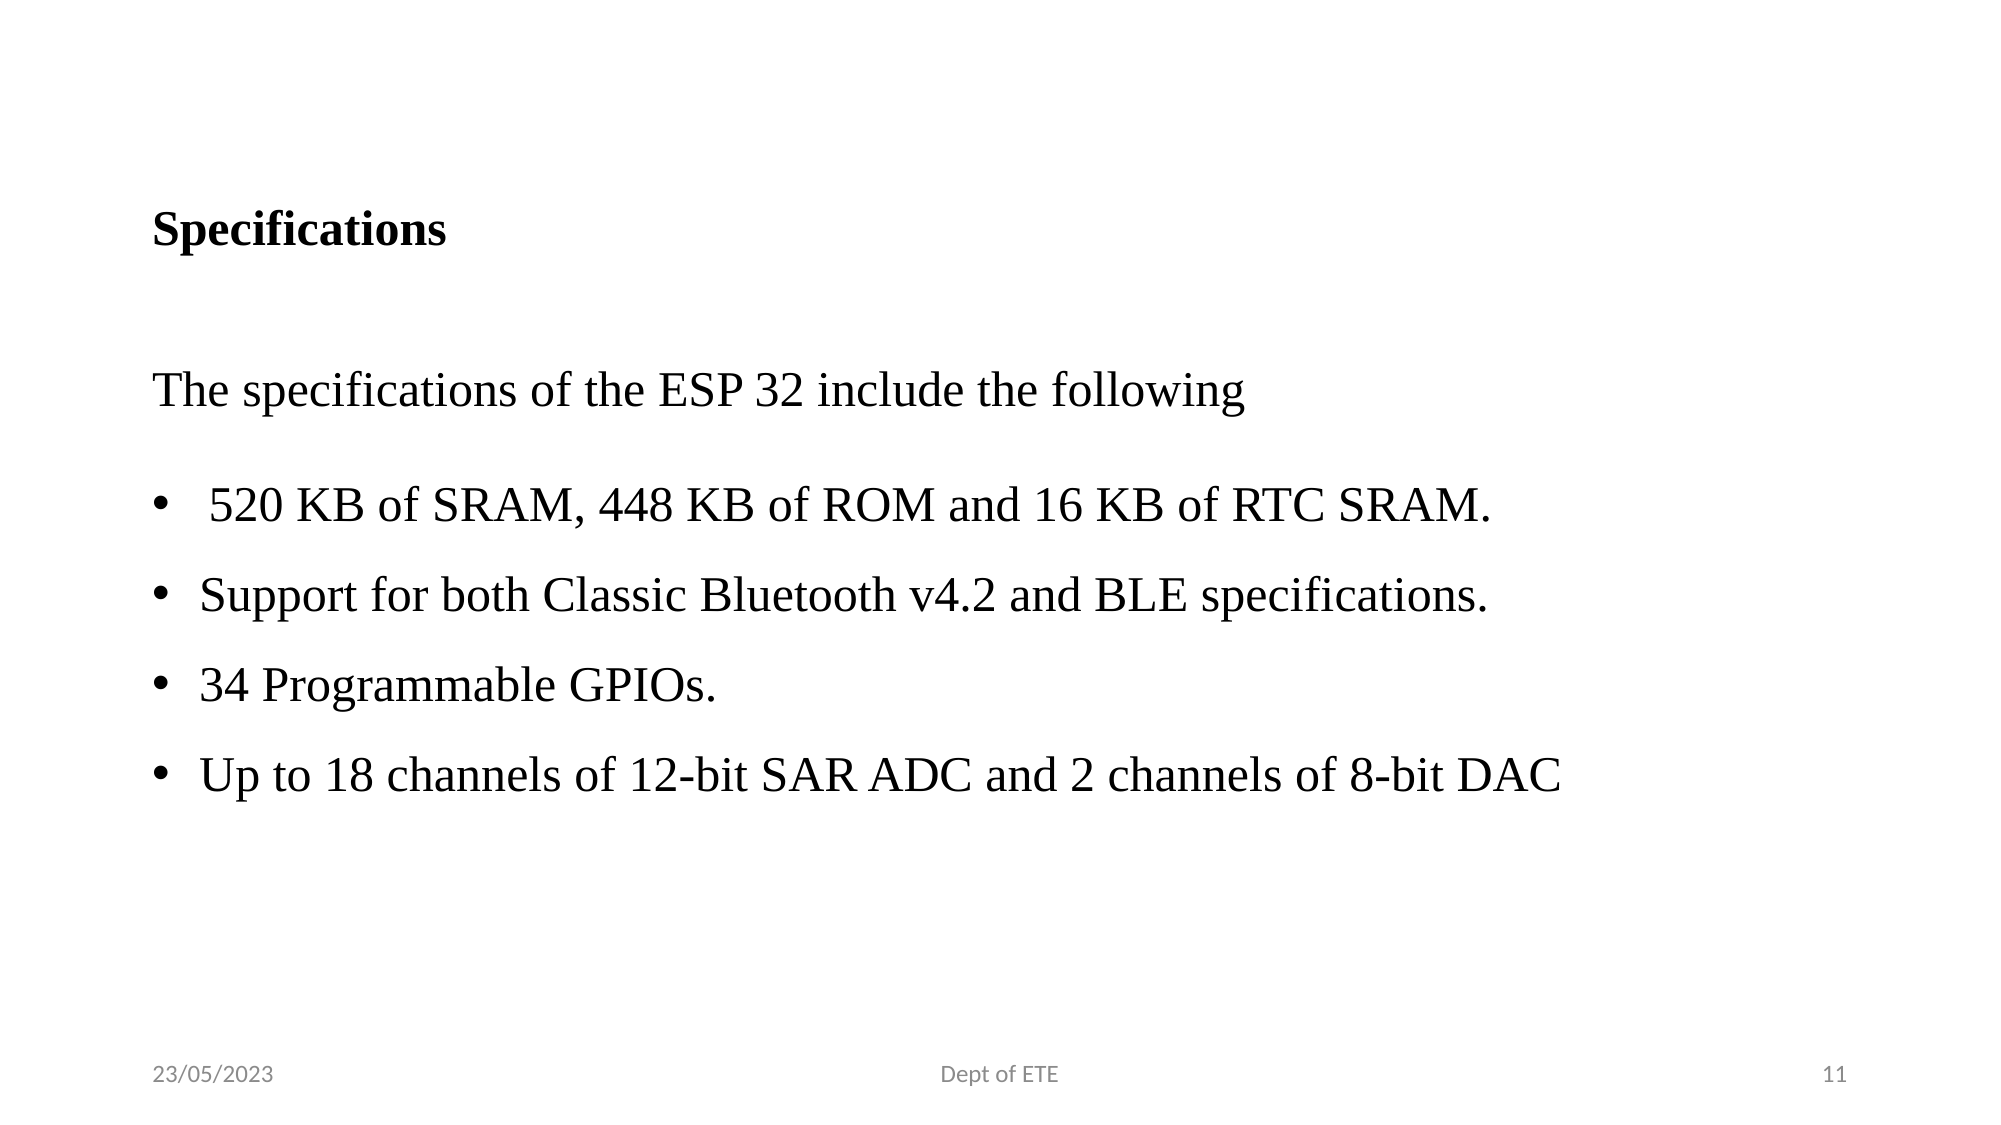

Specifications
The specifications of the ESP 32 include the following
520 KB of SRAM, 448 KB of ROM and 16 KB of RTC SRAM.
Support for both Classic Bluetooth v4.2 and BLE specifications.
34 Programmable GPIOs.
Up to 18 channels of 12-bit SAR ADC and 2 channels of 8-bit DAC

23/05/2023
Dept of ETE
11